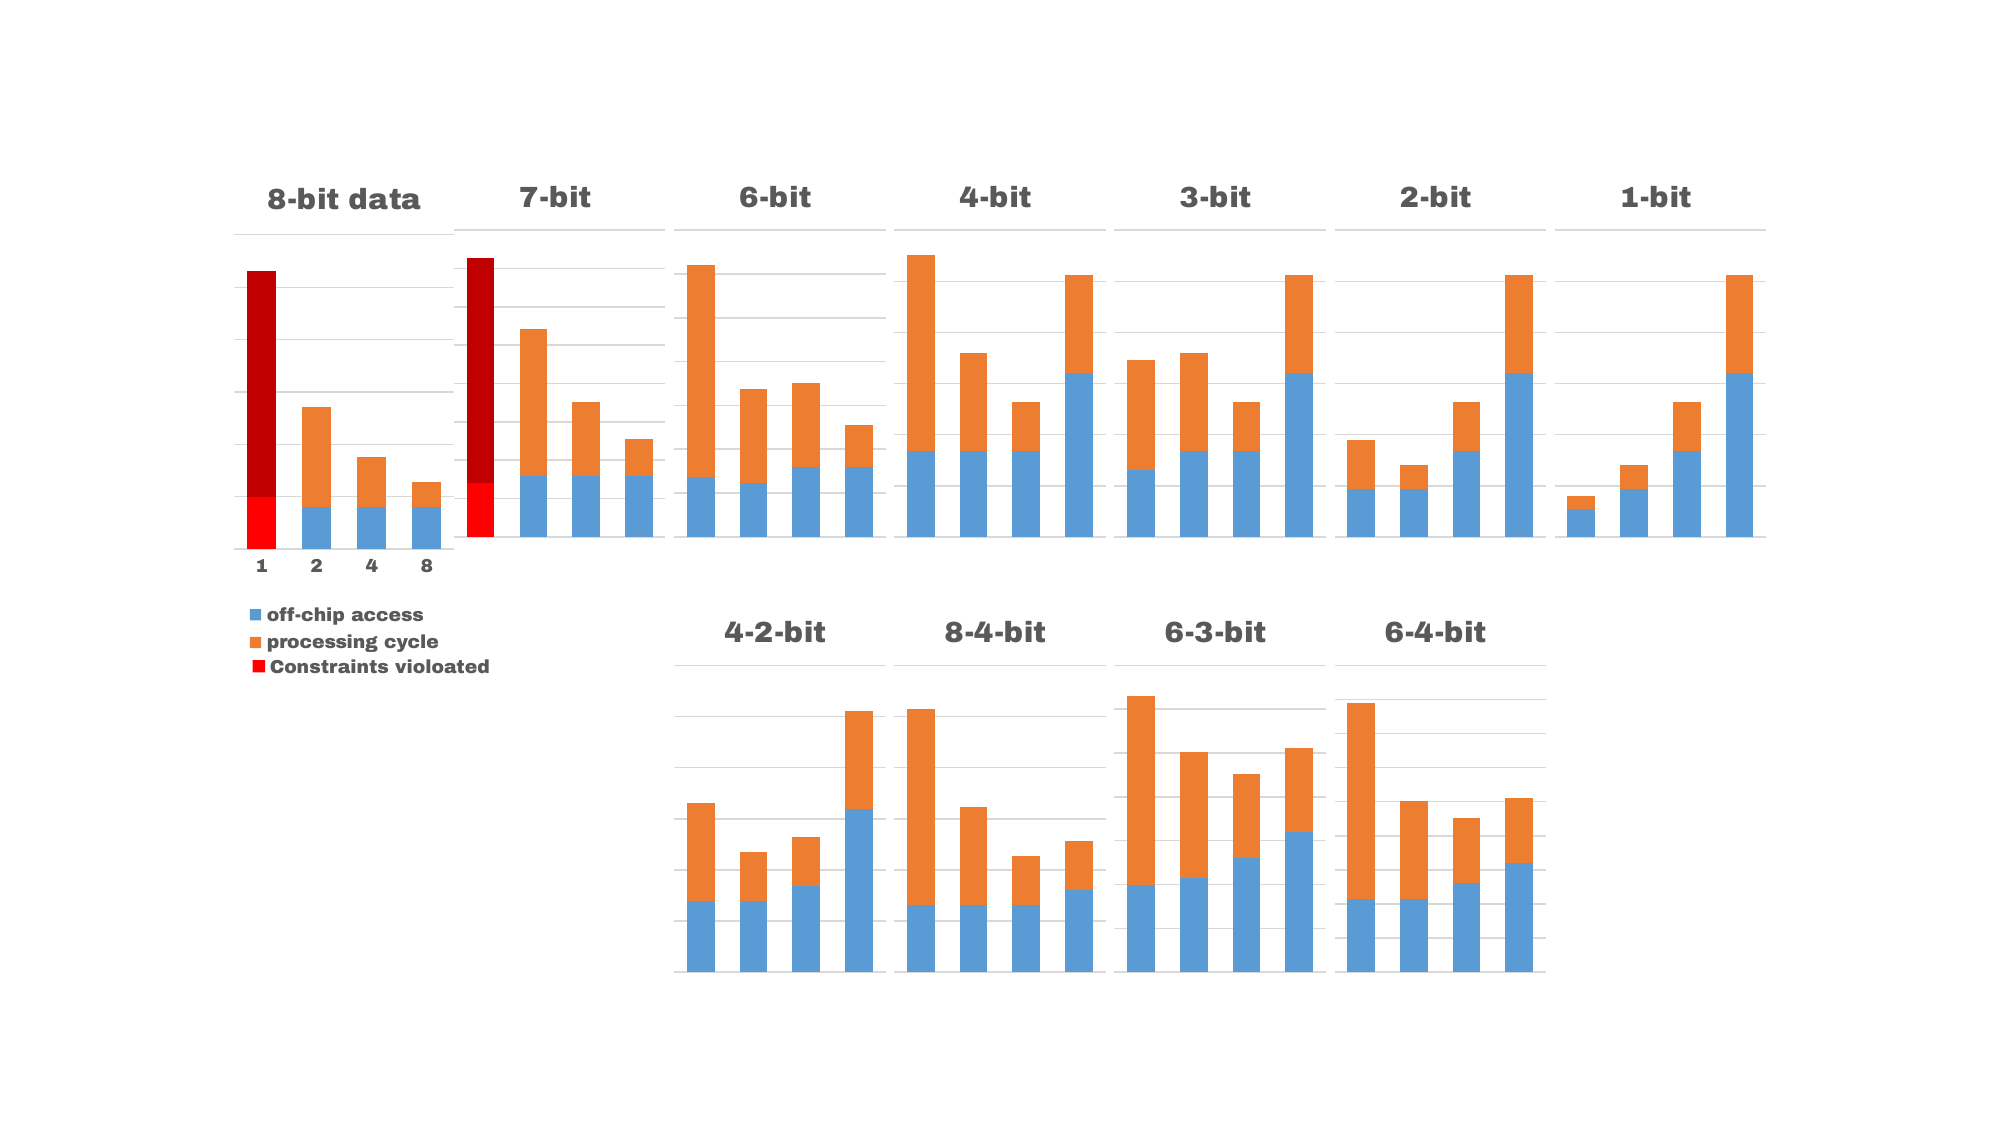

### Chart: 7-bit

| Category |  |  |
|---|---|---|

### Chart: 6-bit

| Category |  |  |
|---|---|---|

### Chart: 4-bit

| Category |  |  |
|---|---|---|

### Chart: 3-bit

| Category |  |  |
|---|---|---|

### Chart: 2-bit

| Category |  |  |
|---|---|---|

### Chart: 1-bit

| Category |  |  |
|---|---|---|

### Chart: 8-bit data

| Category | off-chip access | processing cycle |
|---|---|---|
| 1 | 2008064.0 | 8626176.0 |
| 2 | 1597952.0 | 3833856.0 |
| 4 | 1597952.0 | 1916928.0 |
| 8 | 1597952.0 | 958464.0 |

### Chart: 4-2-bit

| Category |  |  |
|---|---|---|

### Chart: 8-4-bit

| Category |  |  |
|---|---|---|

### Chart: 6-3-bit

| Category |  |  |
|---|---|---|

### Chart: 6-4-bit

| Category |  |  |
|---|---|---|
Constraints violoated